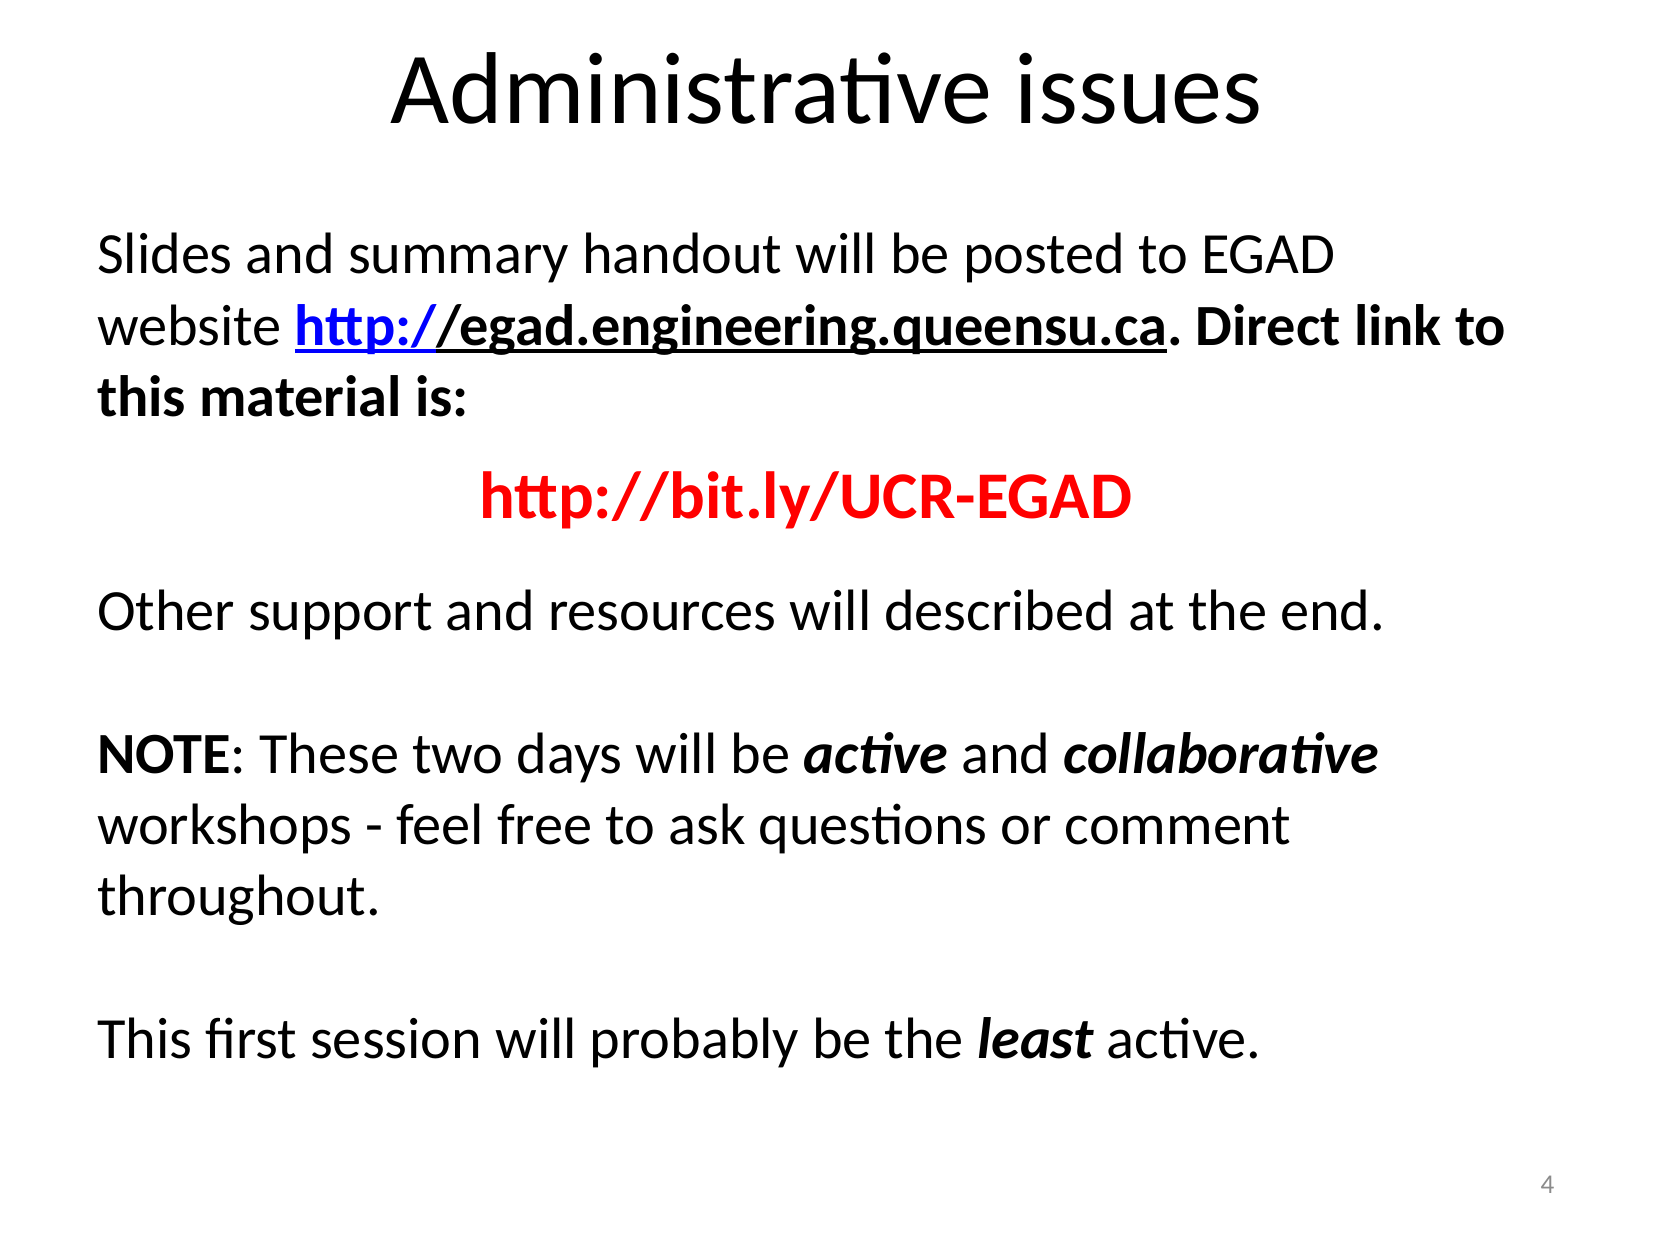

# Administrative issues
Slides and summary handout will be posted to EGAD website http://egad.engineering.queensu.ca. Direct link to this material is:

Other support and resources will described at the end.

NOTE: These two days will be active and collaborative workshops - feel free to ask questions or comment throughout.

This first session will probably be the least active.
http://bit.ly/UCR-EGAD
4